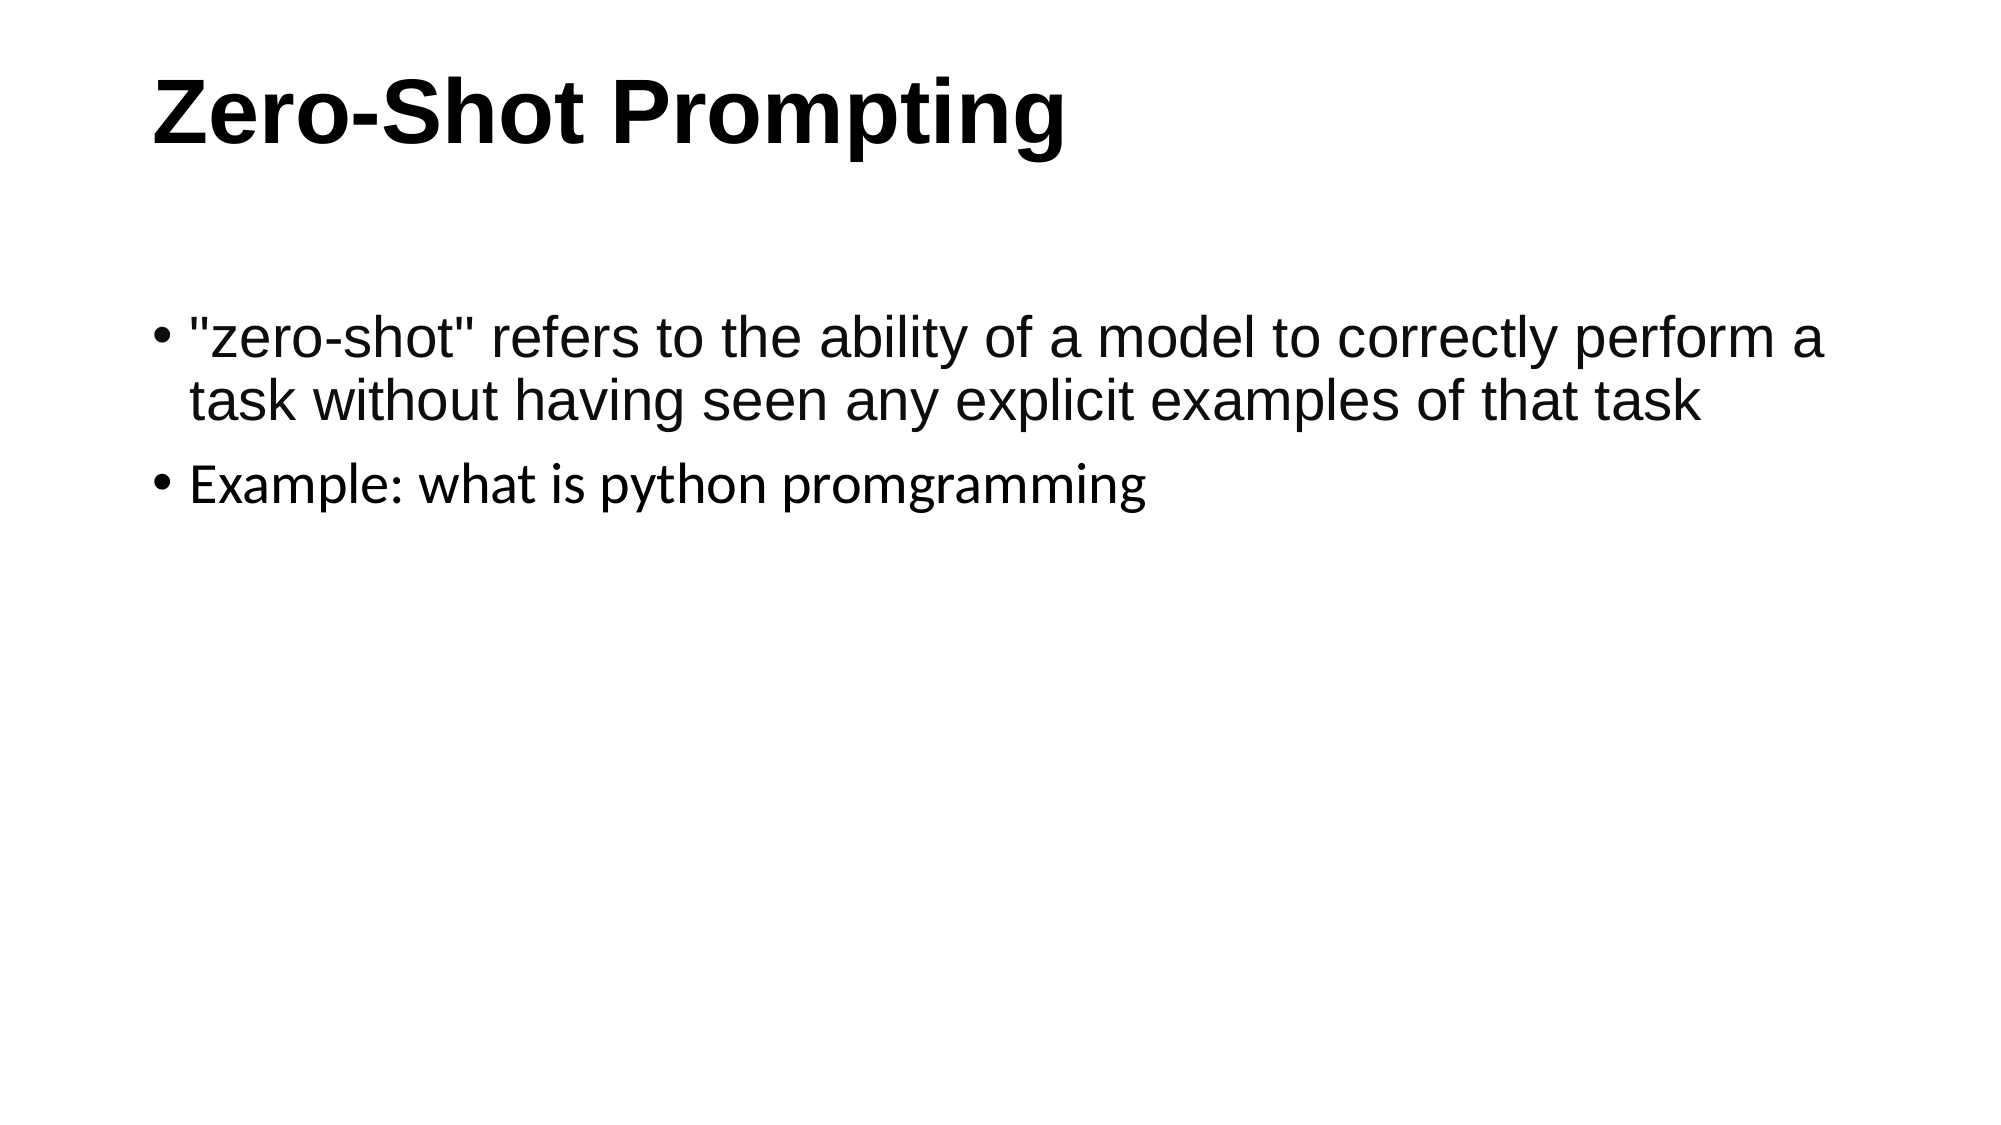

# Zero-Shot Prompting
"zero-shot" refers to the ability of a model to correctly perform a task without having seen any explicit examples of that task
Example: what is python promgramming